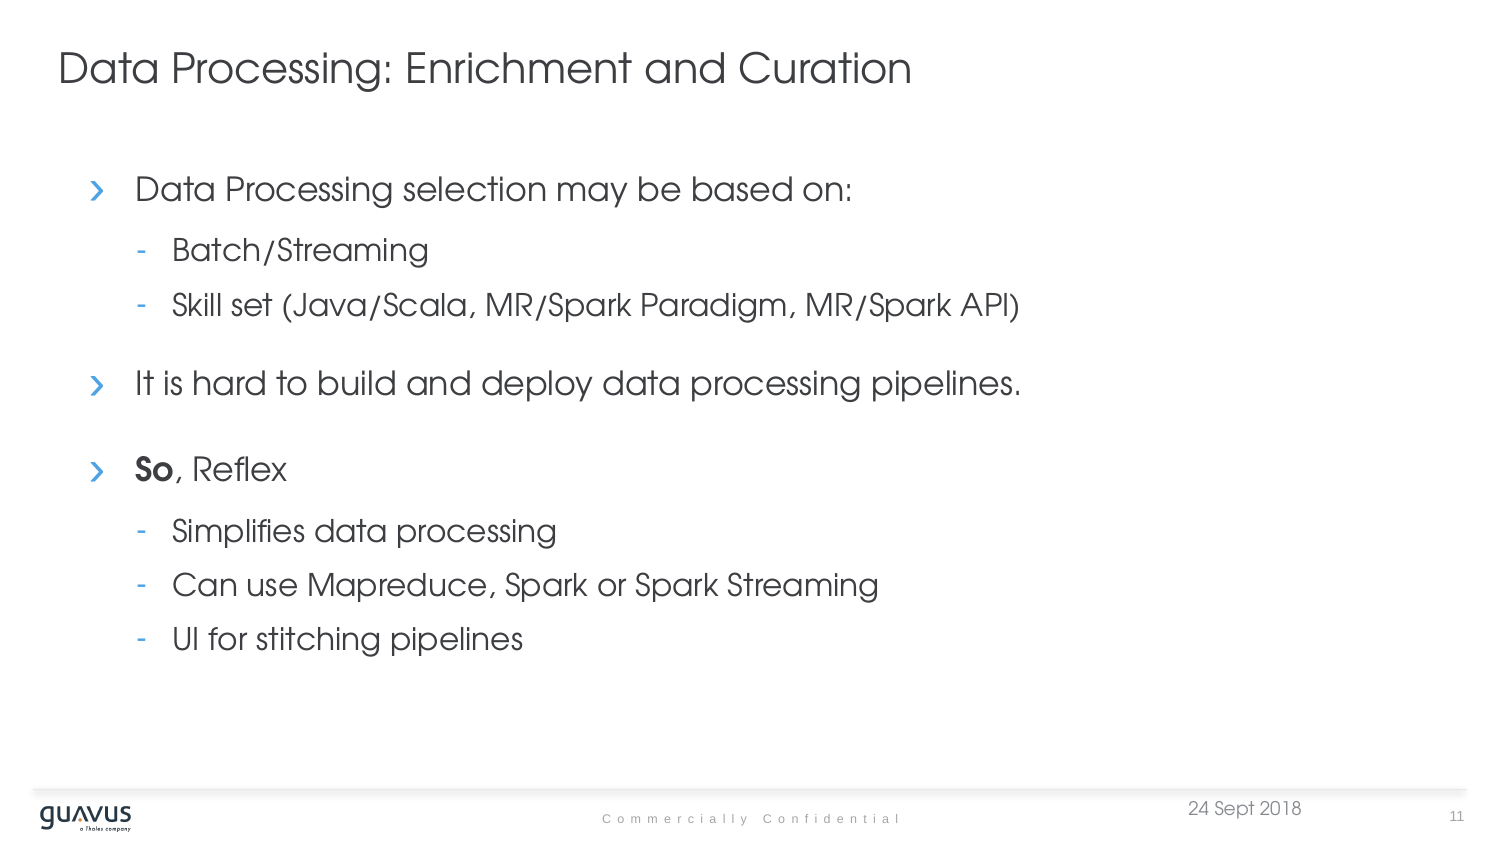

# Data Processing: Enrichment and Curation
Data Processing selection may be based on:
Batch/Streaming
Skill set (Java/Scala, MR/Spark Paradigm, MR/Spark API)
It is hard to build and deploy data processing pipelines.
So, Reflex
Simplifies data processing
Can use Mapreduce, Spark or Spark Streaming
UI for stitching pipelines